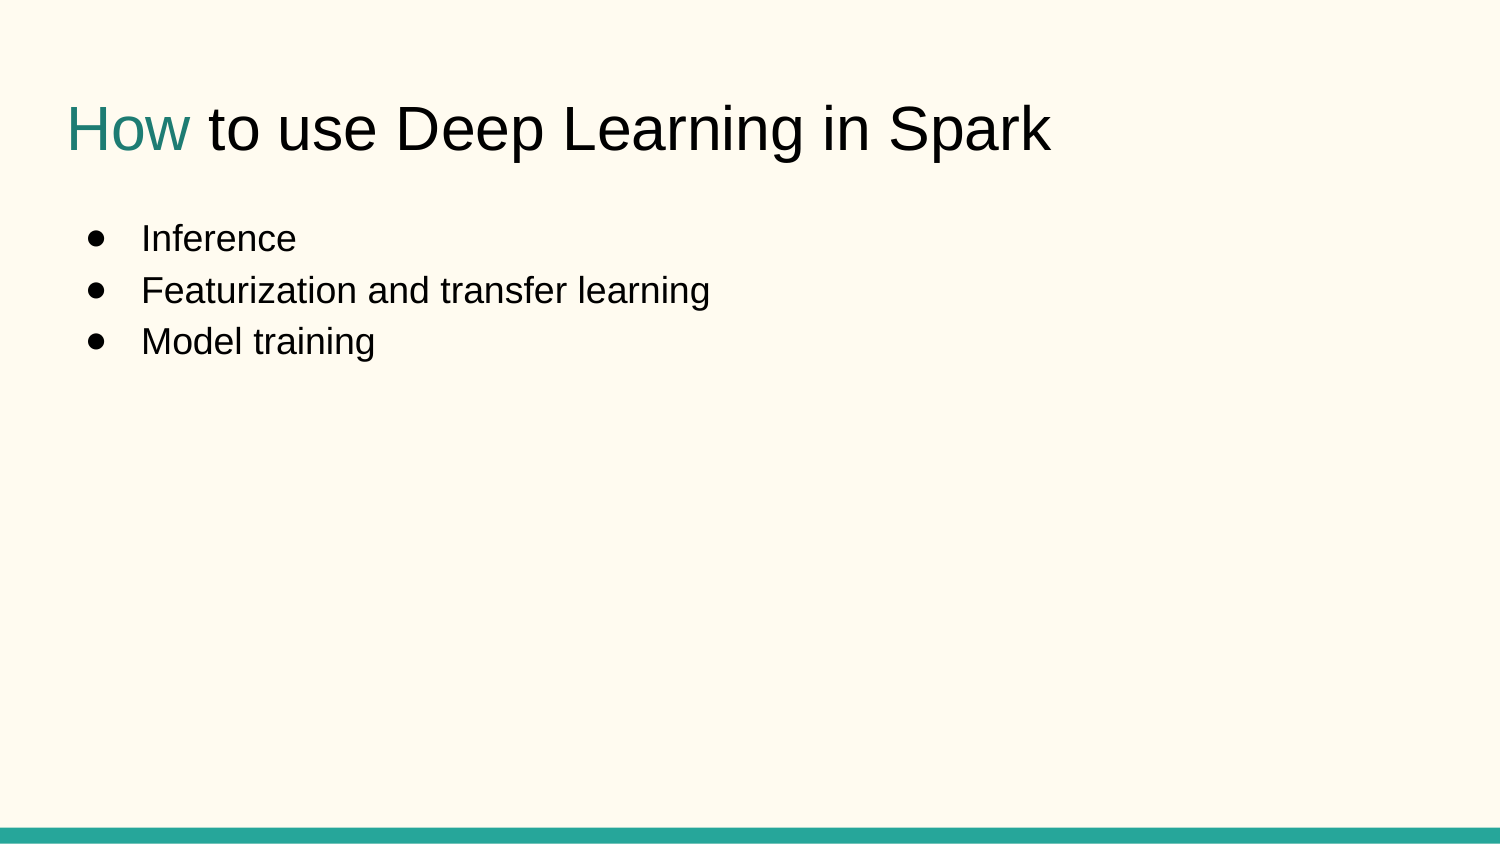

# How to use Deep Learning in Spark
Inference
Featurization and transfer learning
Model training